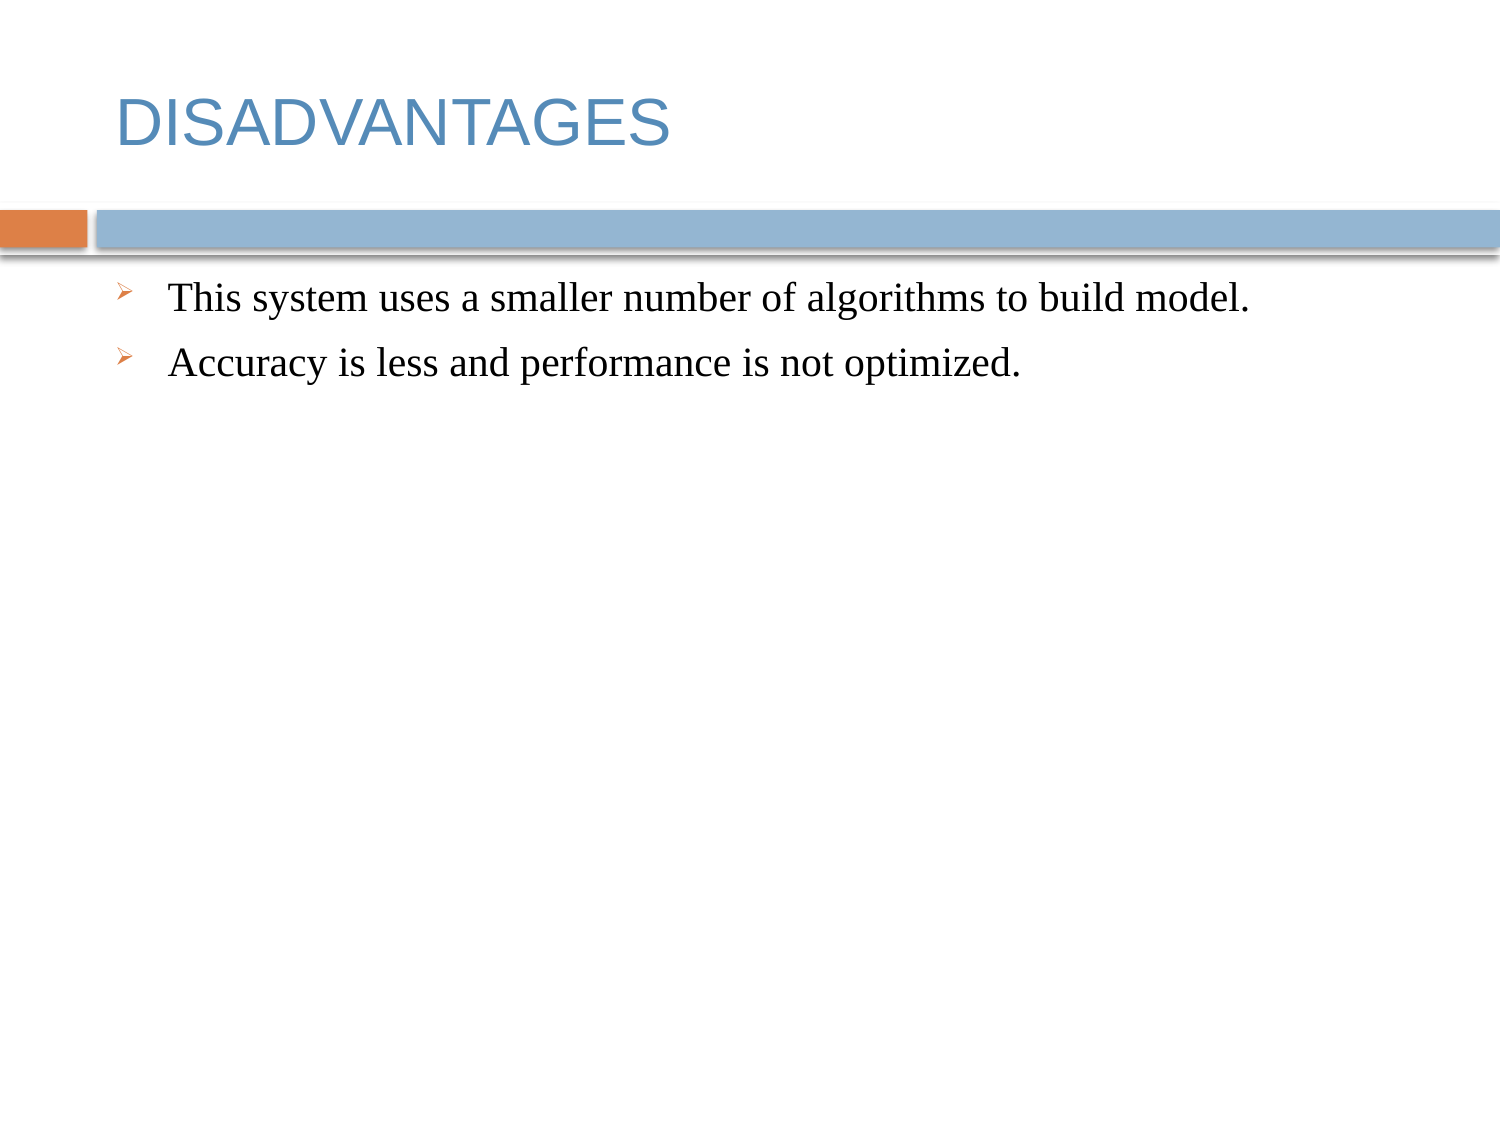

# DISADVANTAGES
This system uses a smaller number of algorithms to build model.
Accuracy is less and performance is not optimized.